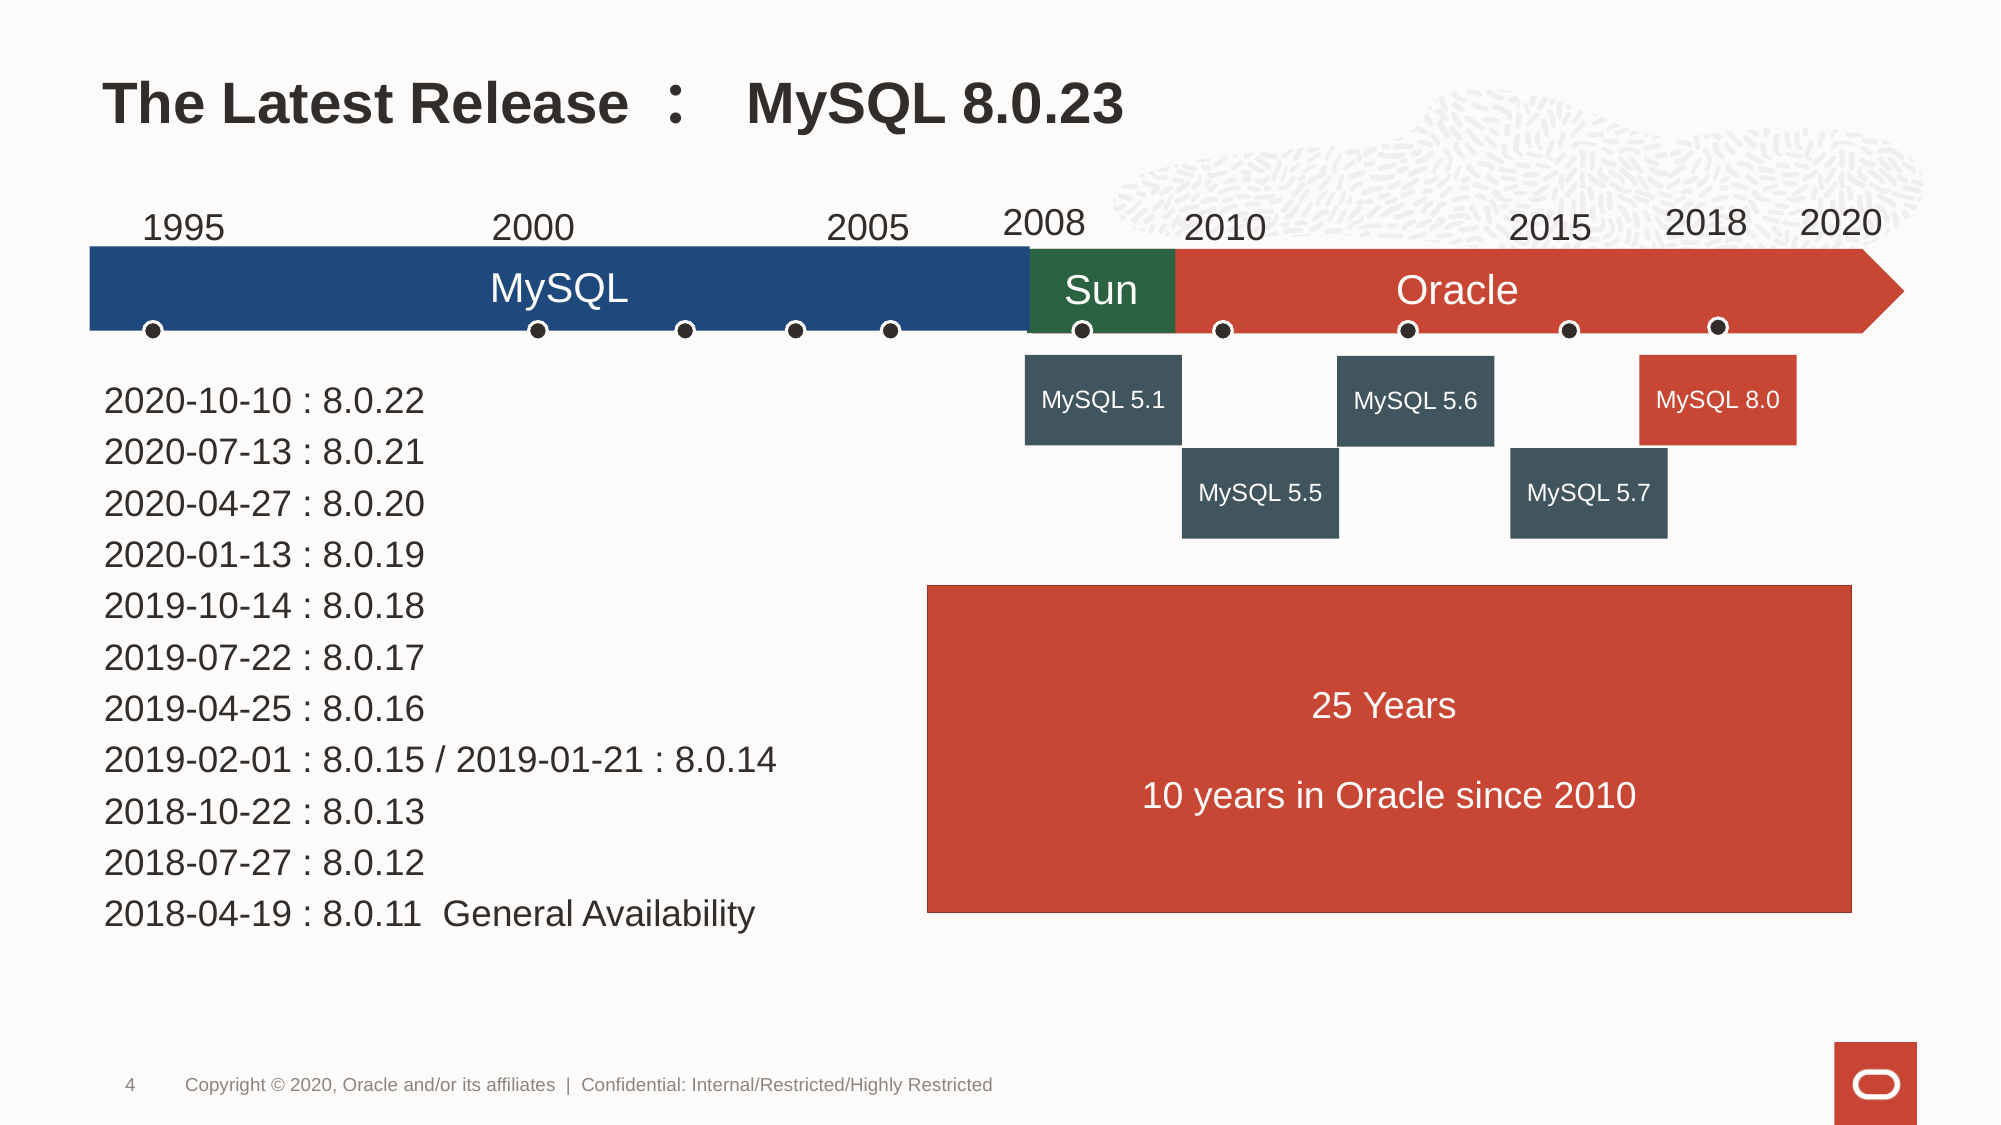

# The Latest Release ： MySQL 8.0.23
2008
2018
2020
1995
2000
2005
2010
2015
MySQL
Sun
Oracle

MySQL 8.0
MySQL 5.1
MySQL 5.6
2020-10-10 : 8.0.22
2020-07-13 : 8.0.21
2020-04-27 : 8.0.20
2020-01-13 : 8.0.19
2019-10-14 : 8.0.18
2019-07-22 : 8.0.17
2019-04-25 : 8.0.16
2019-02-01 : 8.0.15 / 2019-01-21 : 8.0.14
2018-10-22 : 8.0.13
2018-07-27 : 8.0.12
2018-04-19 : 8.0.11  General Availability

MySQL 5.5
MySQL 5.7
25 Years

10 years in Oracle since 2010
4
Copyright © 2020, Oracle and/or its affiliates  |  Confidential: Internal/Restricted/Highly Restricted